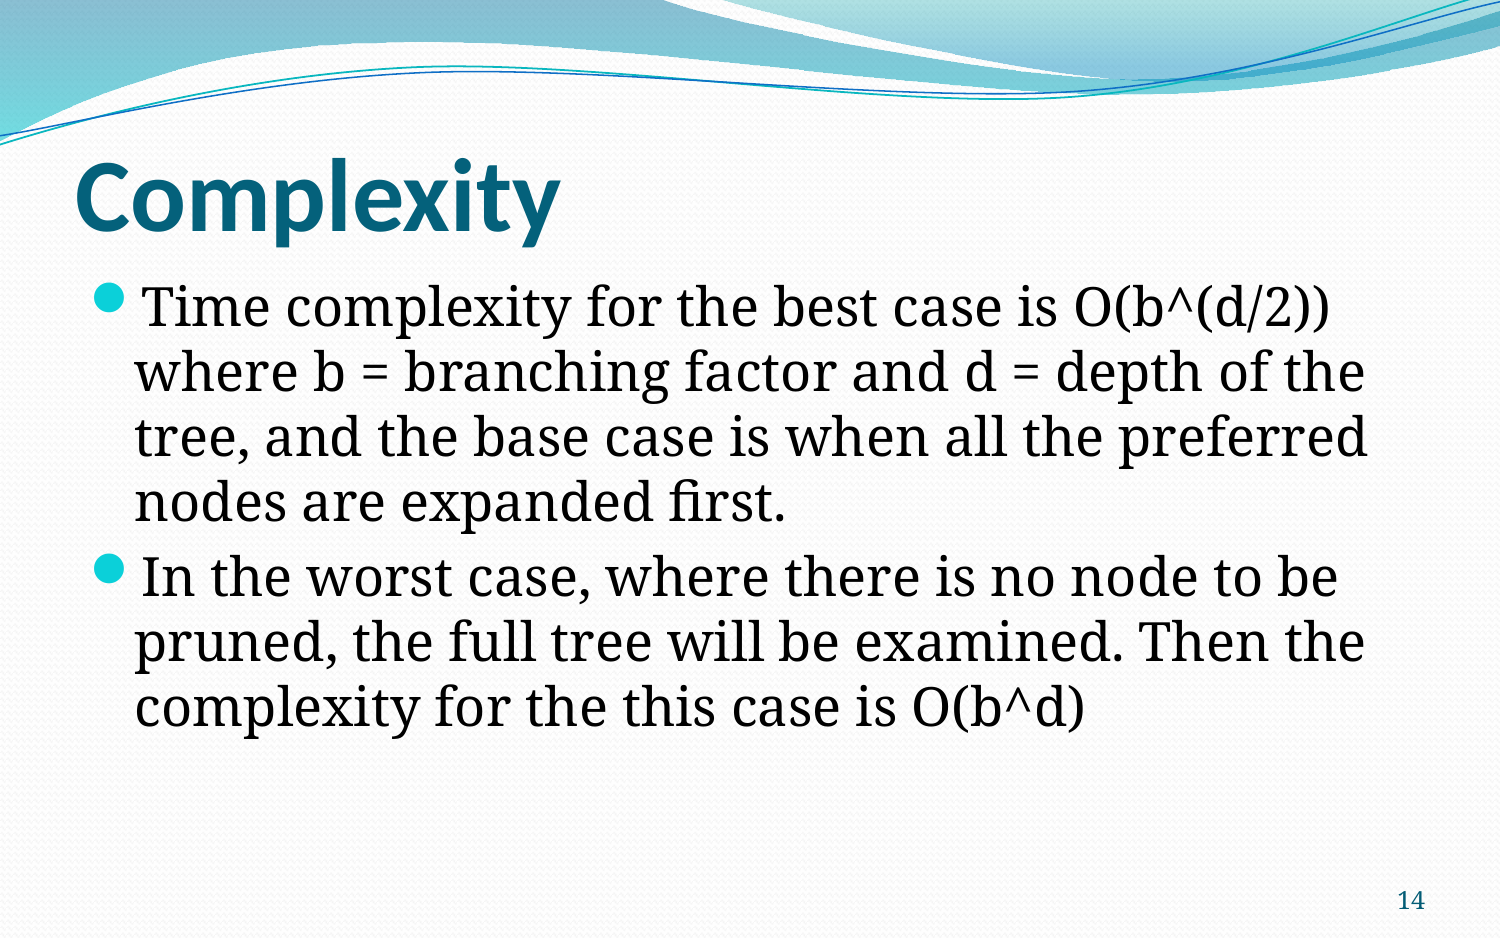

# Complexity
Time complexity for the best case is O(b^(d/2)) where b = branching factor and d = depth of the tree, and the base case is when all the preferred nodes are expanded first.
In the worst case, where there is no node to be pruned, the full tree will be examined. Then the complexity for the this case is O(b^d)

14